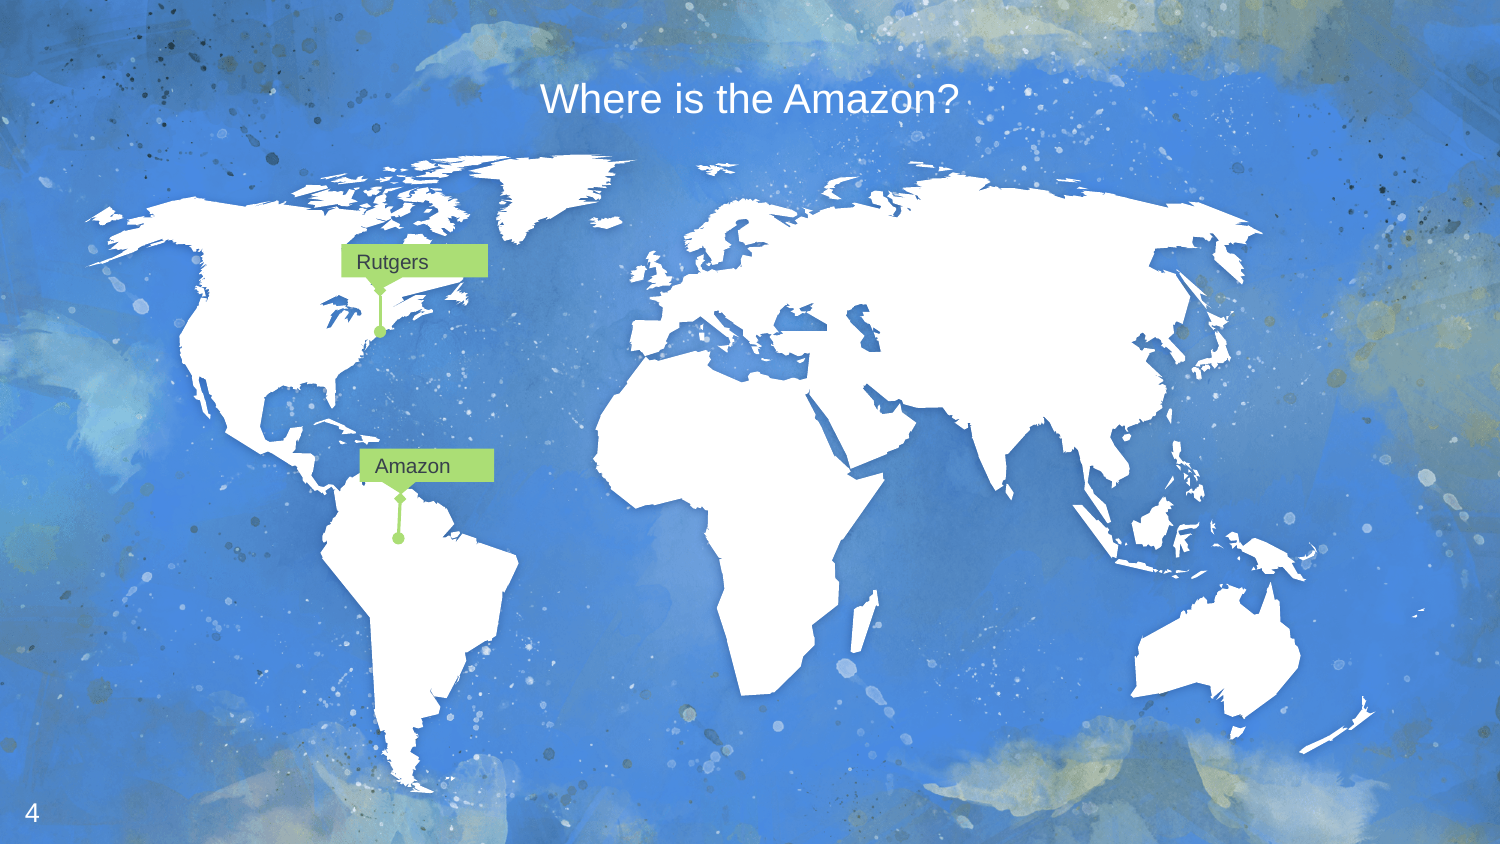

Where is the Amazon?

Rutgers
Amazon
4